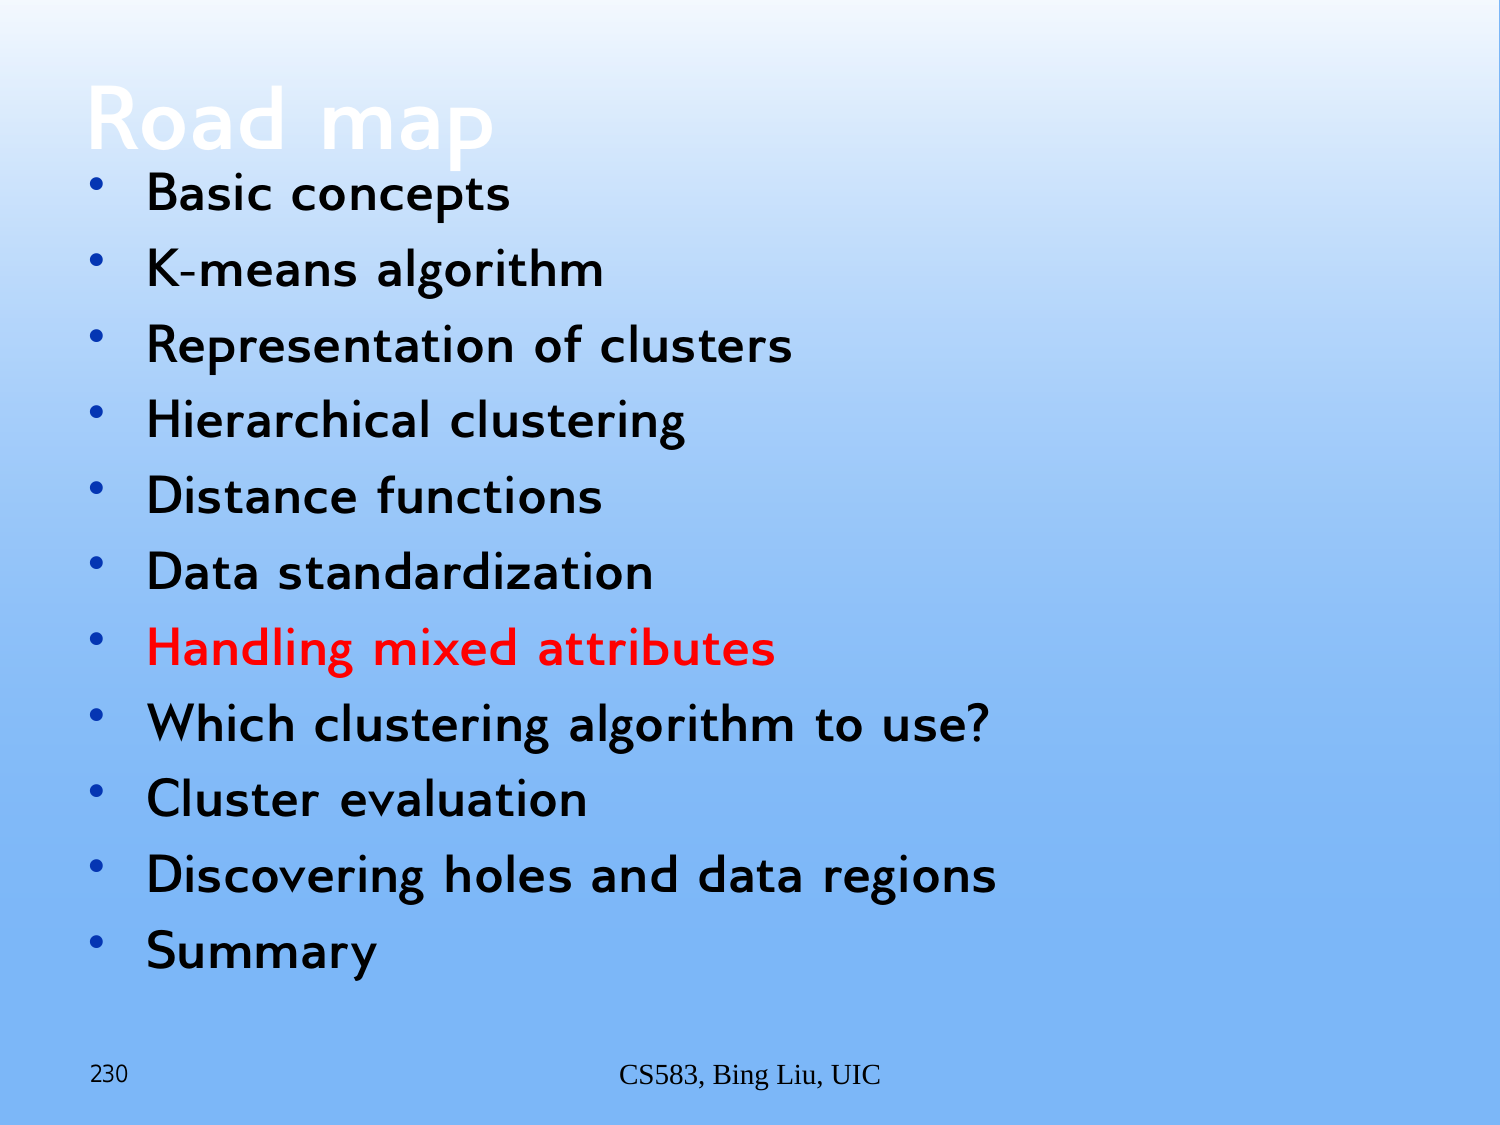

# Road map
Basic concepts
K-means algorithm
Representation of clusters
Hierarchical clustering
Distance functions
Data standardization
Handling mixed attributes
Which clustering algorithm to use?
Cluster evaluation
Discovering holes and data regions
Summary
230
CS583, Bing Liu, UIC